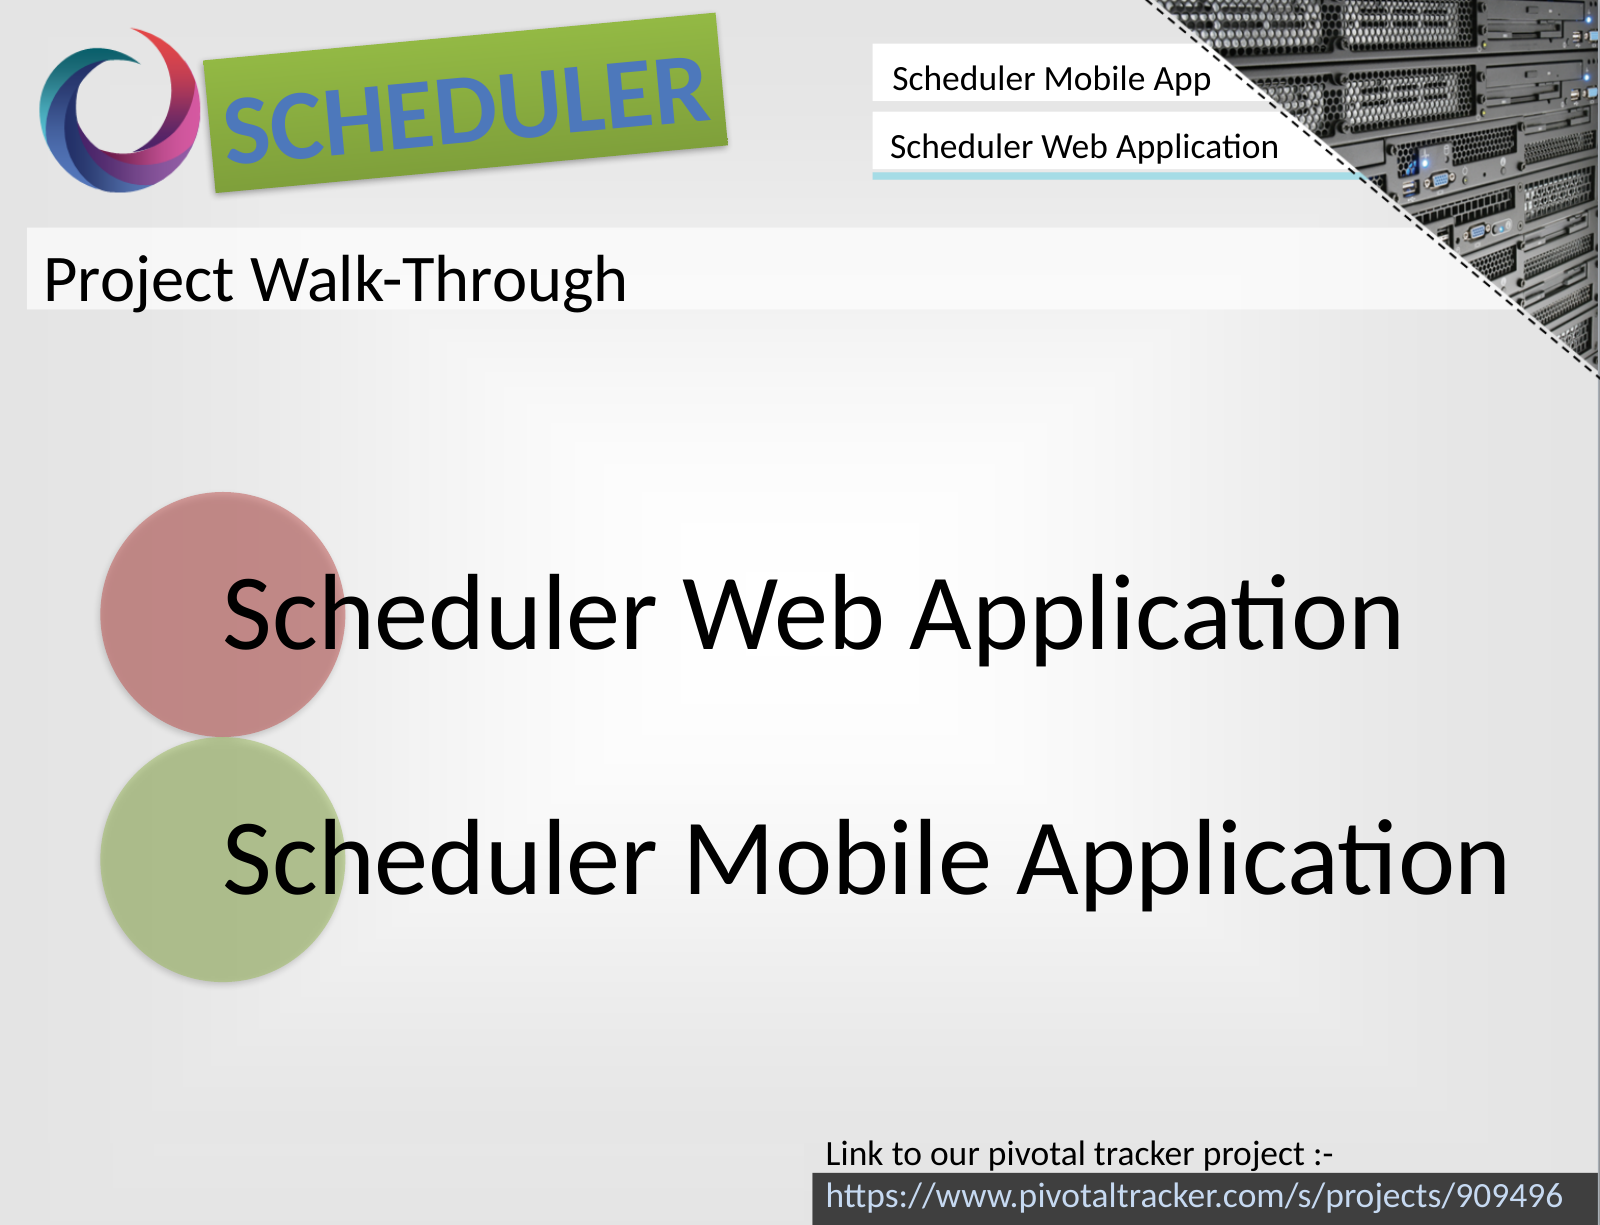

Scheduler
Scheduler Mobile App
Scheduler Web Application
Project Walk-Through
Scheduler Web Application
Scheduler Mobile Application
Link to our pivotal tracker project :-
https://www.pivotaltracker.com/s/projects/909496